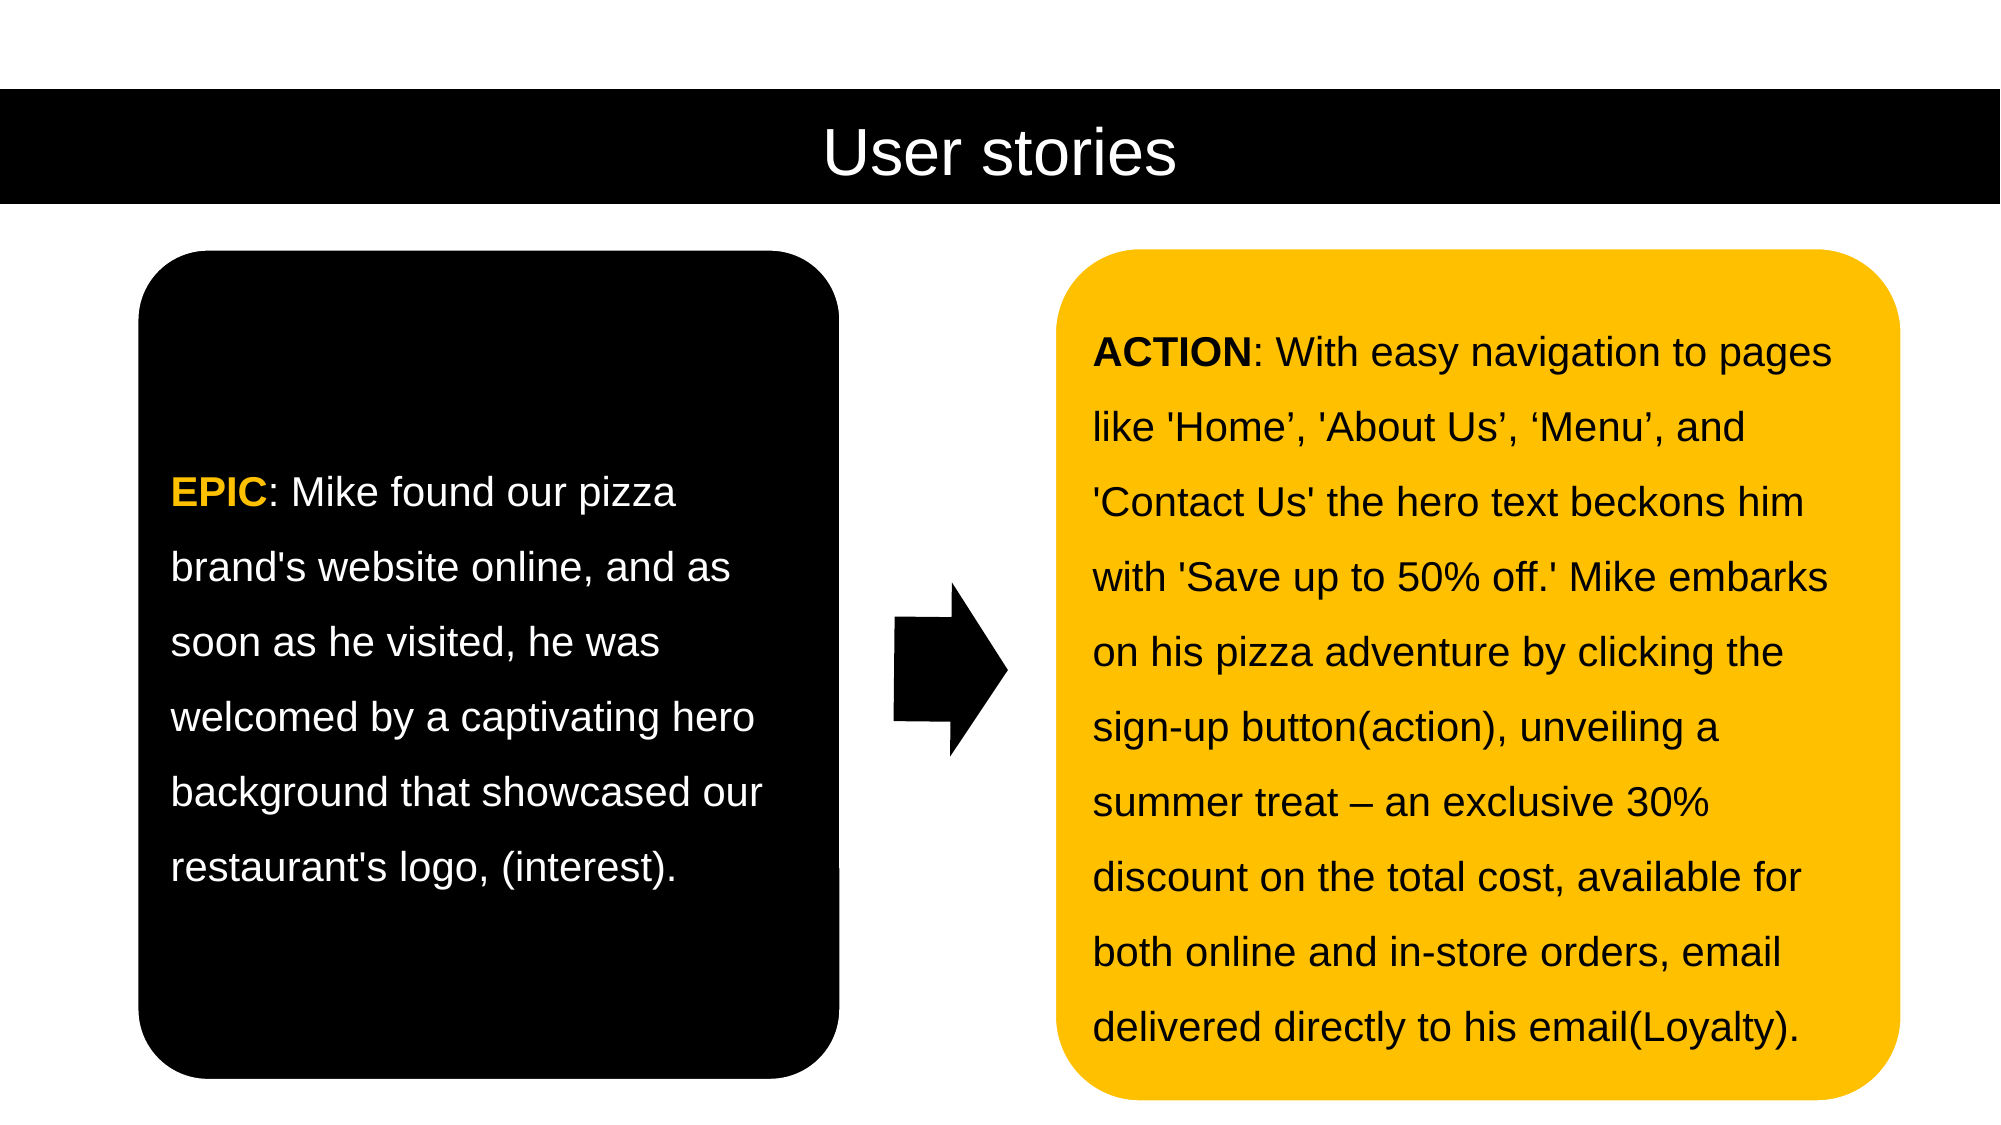

# User stories

EPIC: Mike found our pizza brand's website online, and as soon as he visited, he was welcomed by a captivating hero background that showcased our restaurant's logo, (interest).
ACTION: With easy navigation to pages like 'Home’, 'About Us’, ‘Menu’, and 'Contact Us' the hero text beckons him with 'Save up to 50% off.' Mike embarks on his pizza adventure by clicking the sign-up button(action), unveiling a summer treat – an exclusive 30% discount on the total cost, available for both online and in-store orders, email delivered directly to his email(Loyalty).